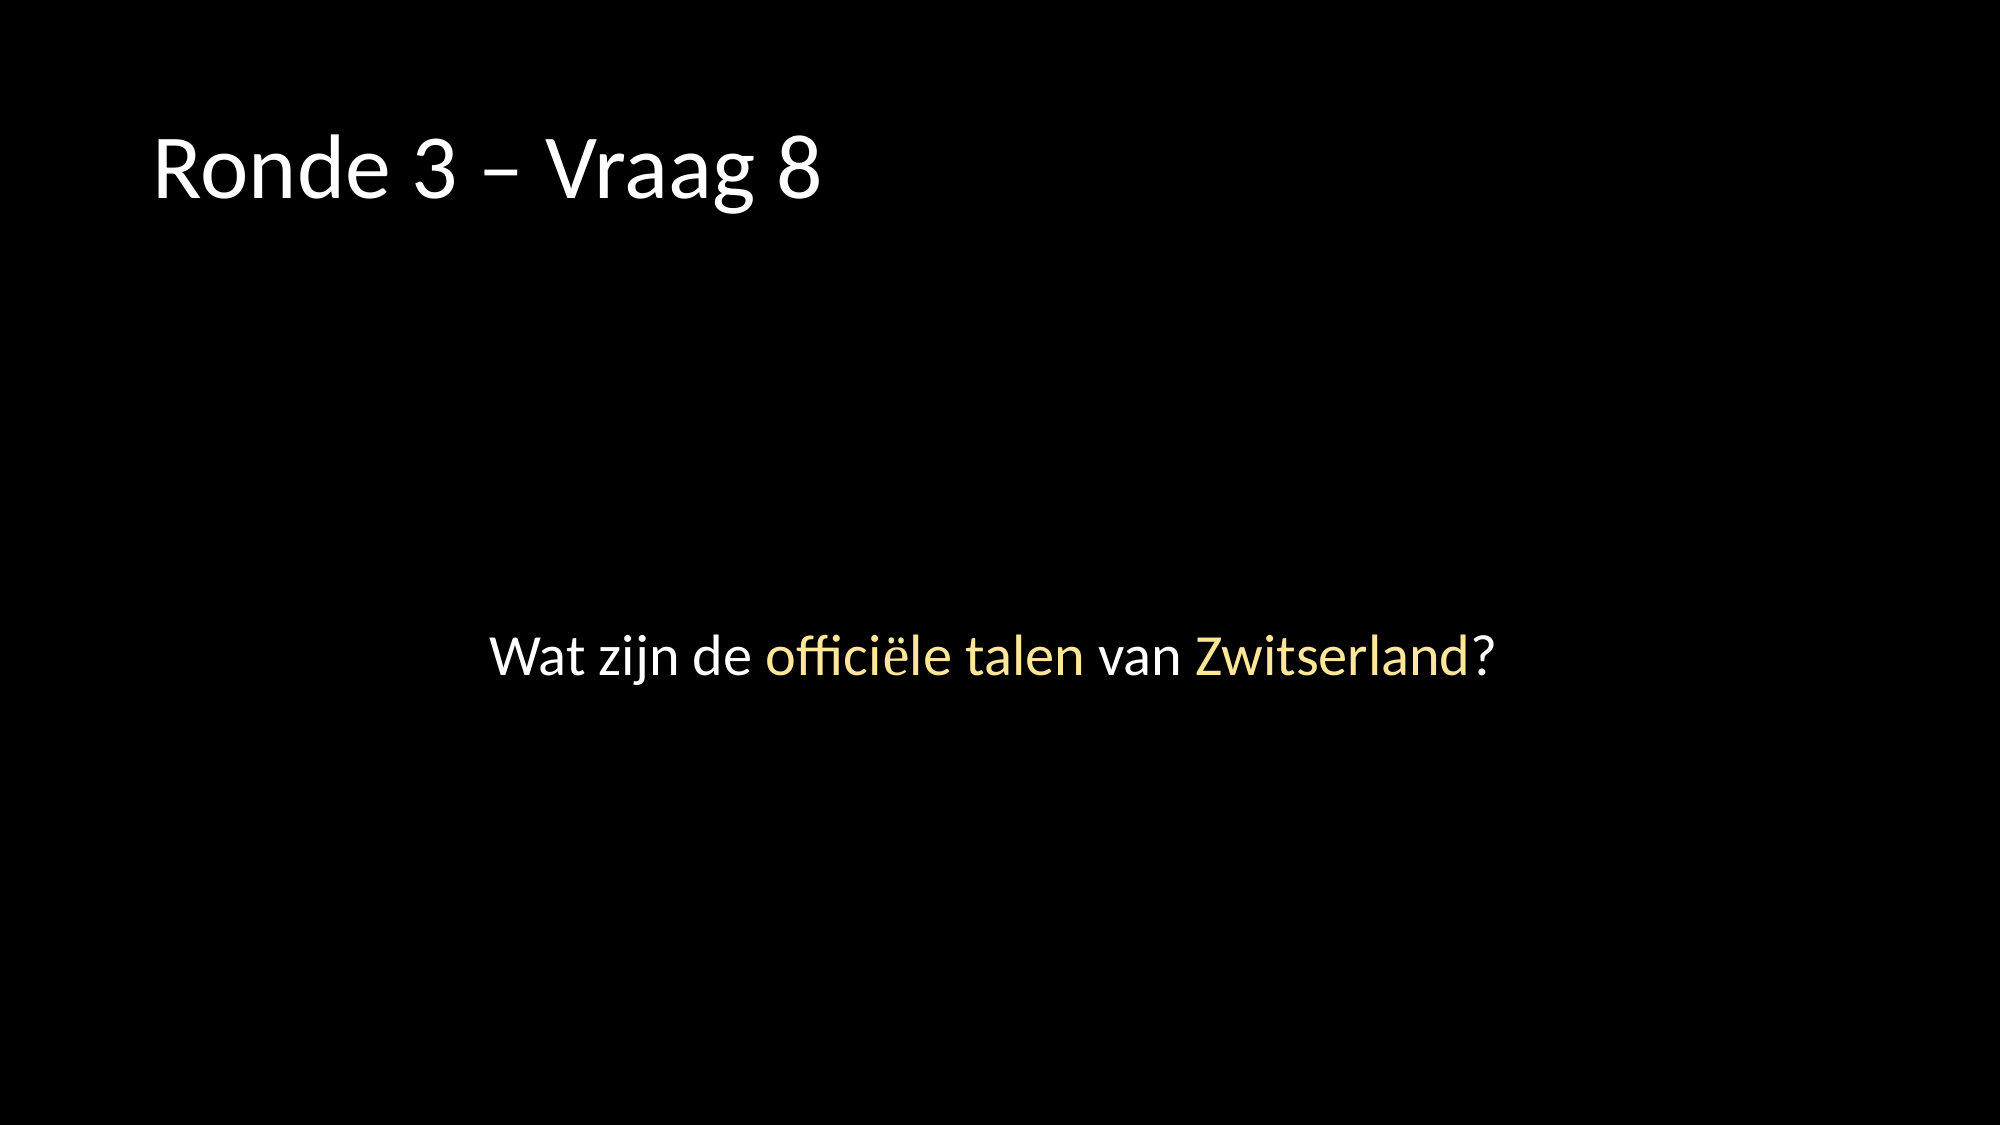

# Ronde 3 – Vraag 8
Wat zijn de officiële talen van Zwitserland?